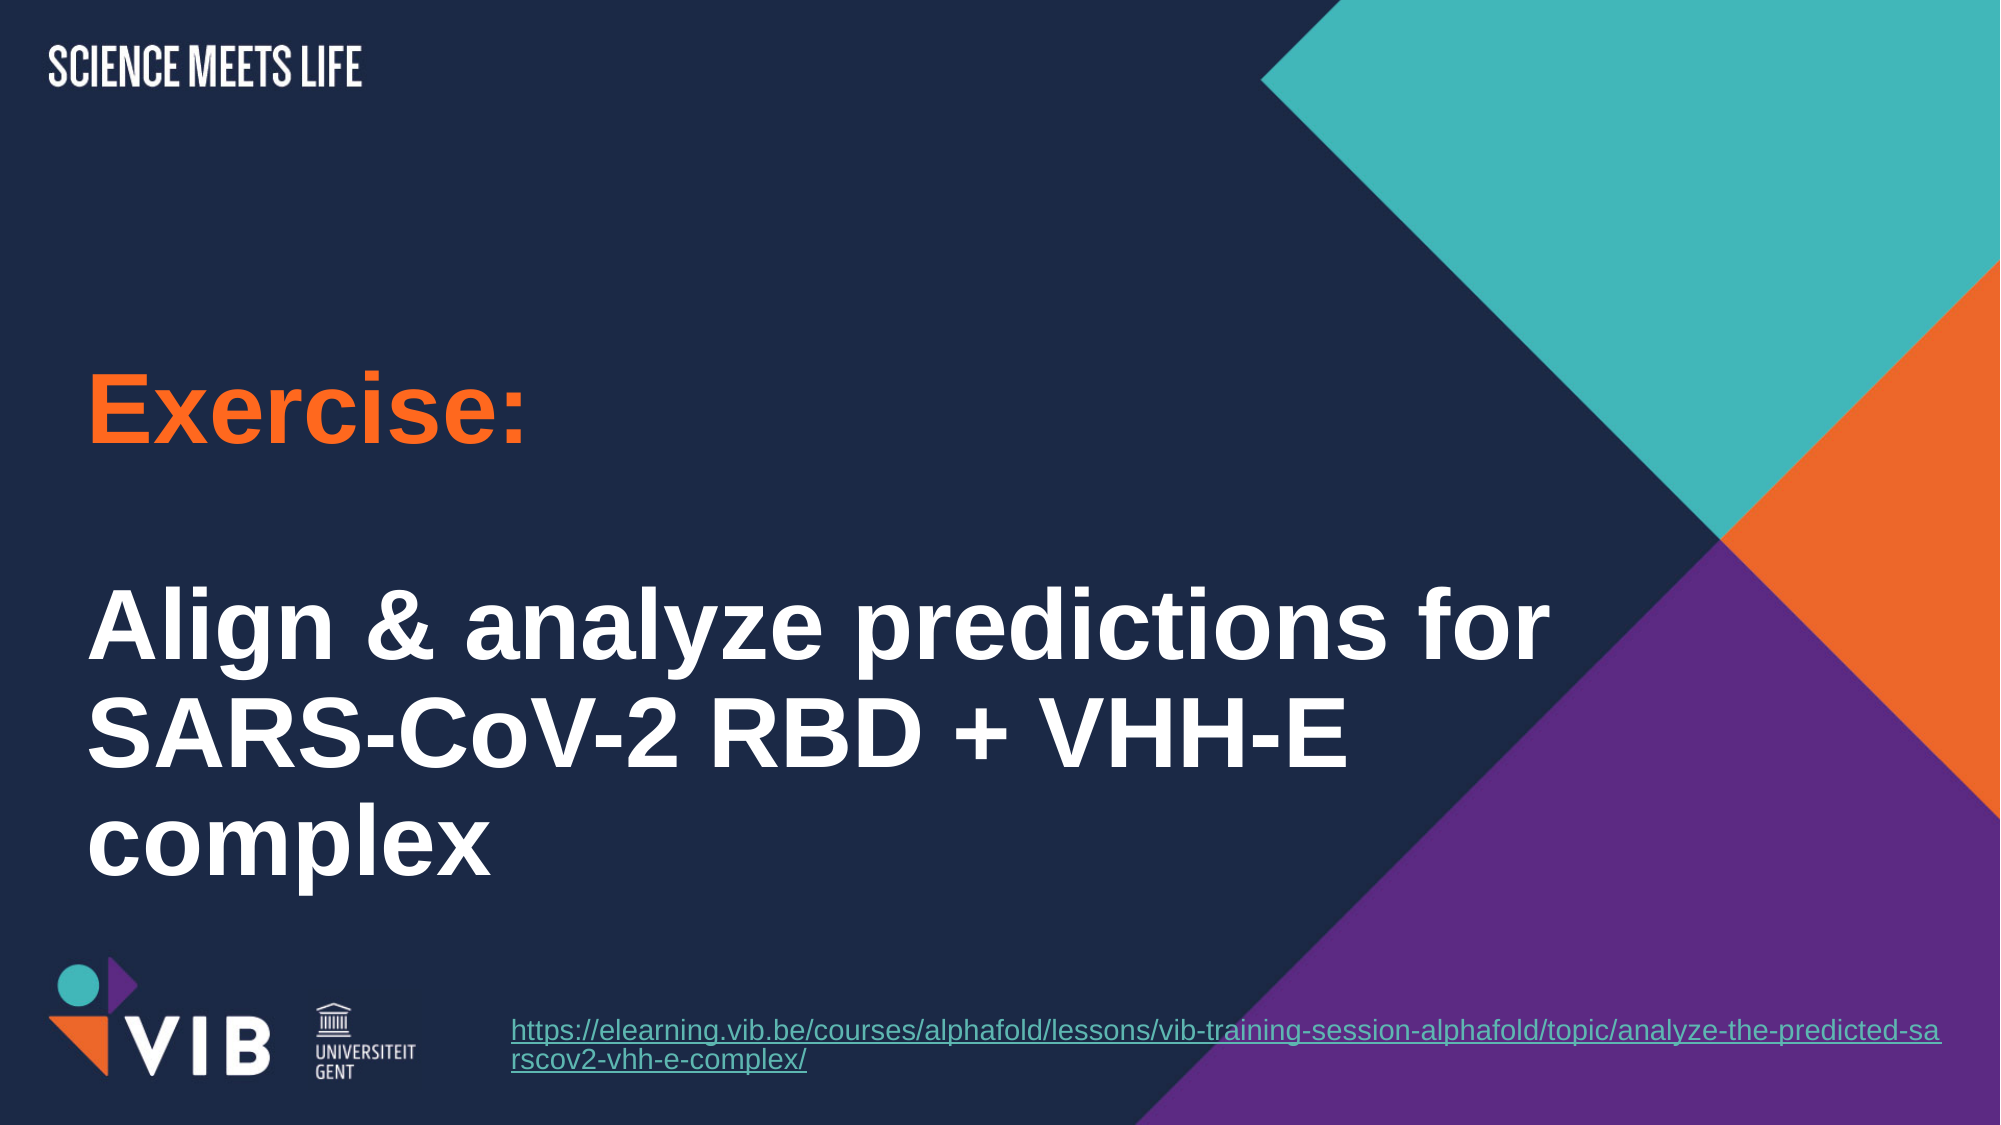

# Exercise: Align & analyze predictions for SARS-CoV-2 RBD + VHH-E complex
https://elearning.vib.be/courses/alphafold/lessons/vib-training-session-alphafold/topic/analyze-the-predicted-sarscov2-vhh-e-complex/